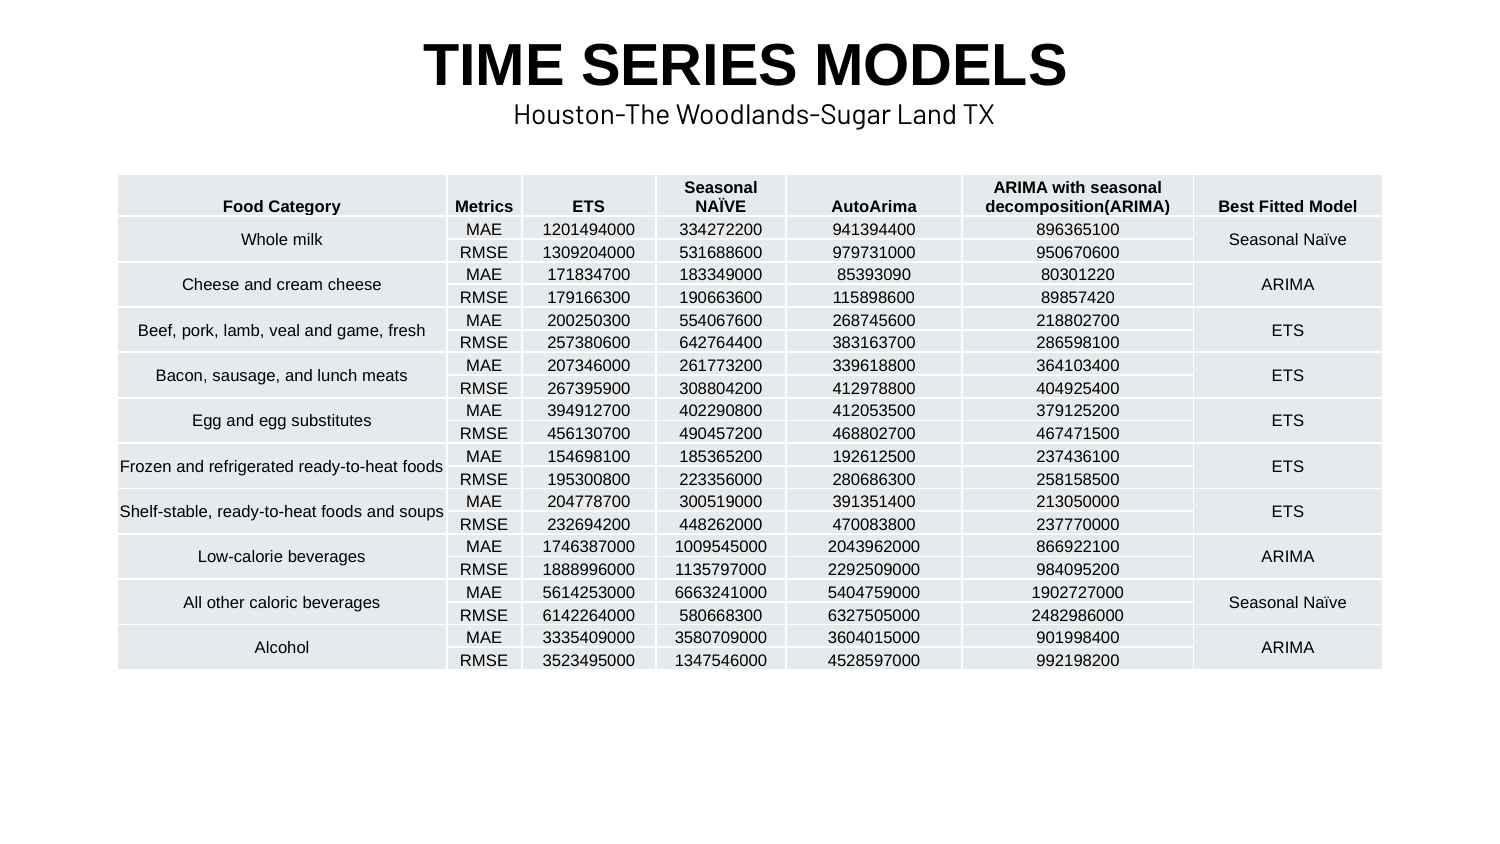

# TIME SERIES MODELS
Houston-The Woodlands-Sugar Land TX
| Food Category | Metrics | ETS | Seasonal NAÏVE | AutoArima | ARIMA with seasonal decomposition(ARIMA) | Best Fitted Model |
| --- | --- | --- | --- | --- | --- | --- |
| Whole milk | MAE | 1201494000 | 334272200 | 941394400 | 896365100 | Seasonal Naïve |
|  | RMSE | 1309204000 | 531688600 | 979731000 | 950670600 |  |
| Cheese and cream cheese | MAE | 171834700 | 183349000 | 85393090 | 80301220 | ARIMA |
|  | RMSE | 179166300 | 190663600 | 115898600 | 89857420 |  |
| Beef, pork, lamb, veal and game, fresh | MAE | 200250300 | 554067600 | 268745600 | 218802700 | ETS |
|  | RMSE | 257380600 | 642764400 | 383163700 | 286598100 |  |
| Bacon, sausage, and lunch meats | MAE | 207346000 | 261773200 | 339618800 | 364103400 | ETS |
|  | RMSE | 267395900 | 308804200 | 412978800 | 404925400 |  |
| Egg and egg substitutes | MAE | 394912700 | 402290800 | 412053500 | 379125200 | ETS |
|  | RMSE | 456130700 | 490457200 | 468802700 | 467471500 |  |
| Frozen and refrigerated ready-to-heat foods | MAE | 154698100 | 185365200 | 192612500 | 237436100 | ETS |
|  | RMSE | 195300800 | 223356000 | 280686300 | 258158500 |  |
| Shelf-stable, ready-to-heat foods and soups | MAE | 204778700 | 300519000 | 391351400 | 213050000 | ETS |
|  | RMSE | 232694200 | 448262000 | 470083800 | 237770000 |  |
| Low-calorie beverages | MAE | 1746387000 | 1009545000 | 2043962000 | 866922100 | ARIMA |
|  | RMSE | 1888996000 | 1135797000 | 2292509000 | 984095200 |  |
| All other caloric beverages | MAE | 5614253000 | 6663241000 | 5404759000 | 1902727000 | Seasonal Naïve |
|  | RMSE | 6142264000 | 580668300 | 6327505000 | 2482986000 |  |
| Alcohol | MAE | 3335409000 | 3580709000 | 3604015000 | 901998400 | ARIMA |
|  | RMSE | 3523495000 | 1347546000 | 4528597000 | 992198200 |  |